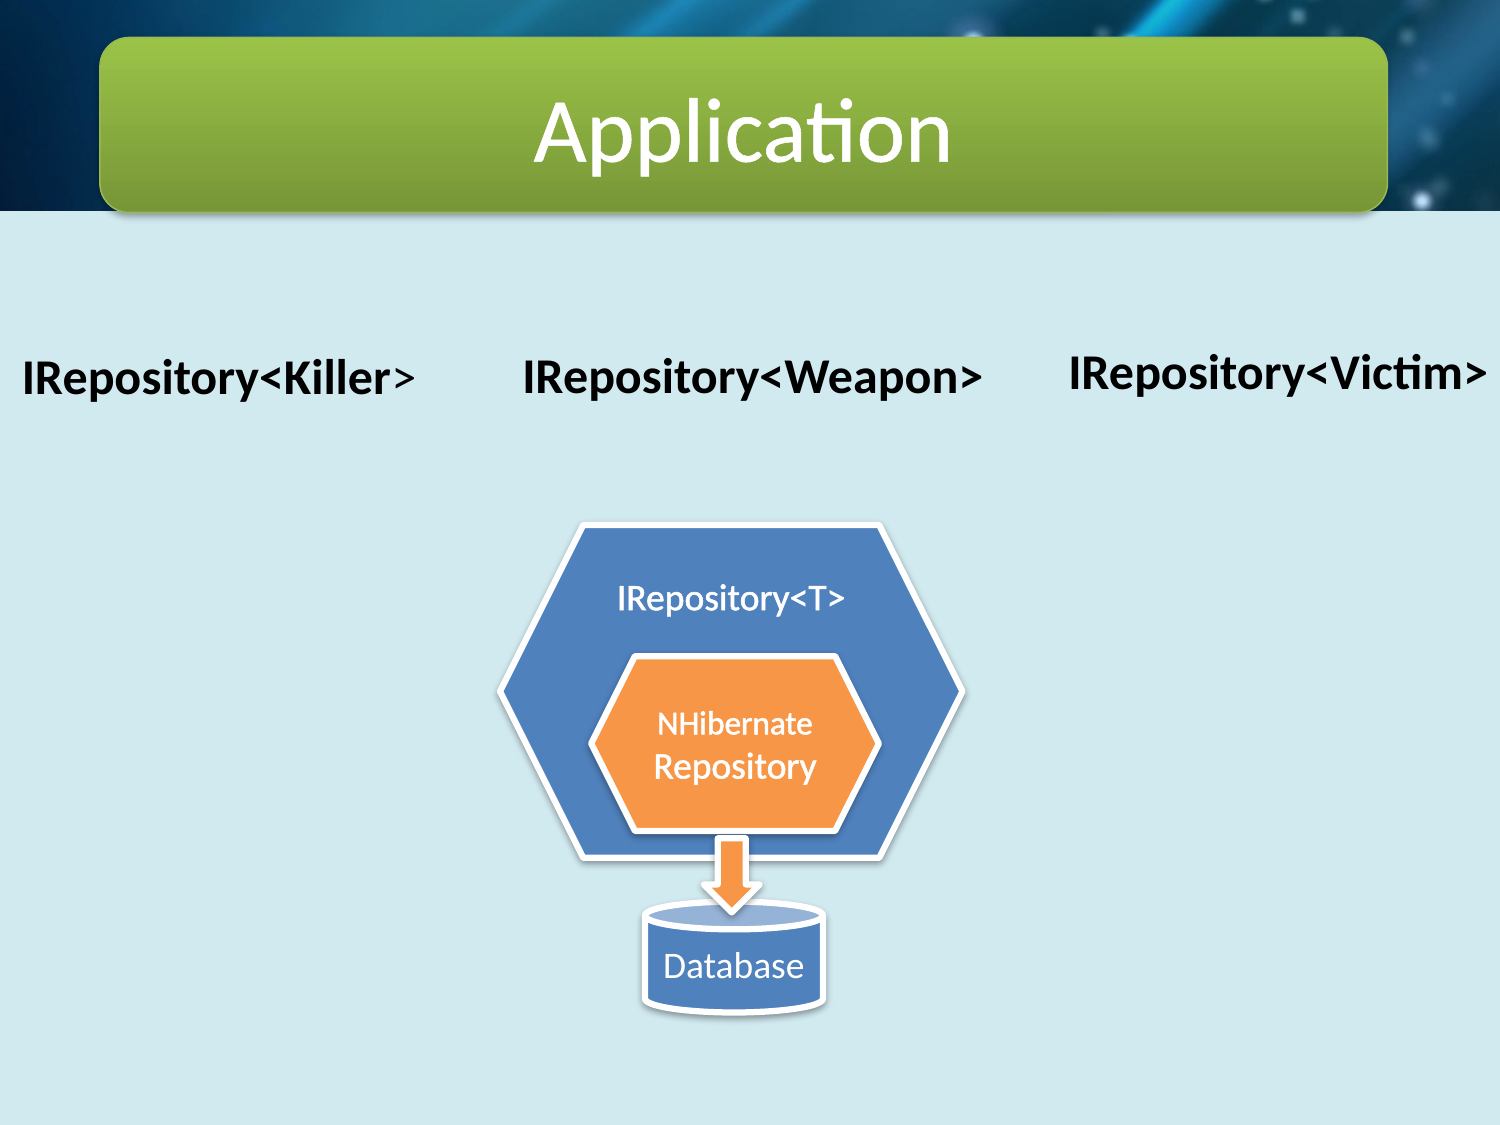

Application
IRepository<Victim>
IRepository<Weapon>
IRepository<Killer>
IRepository<T>
NHibernate
Repository

Database